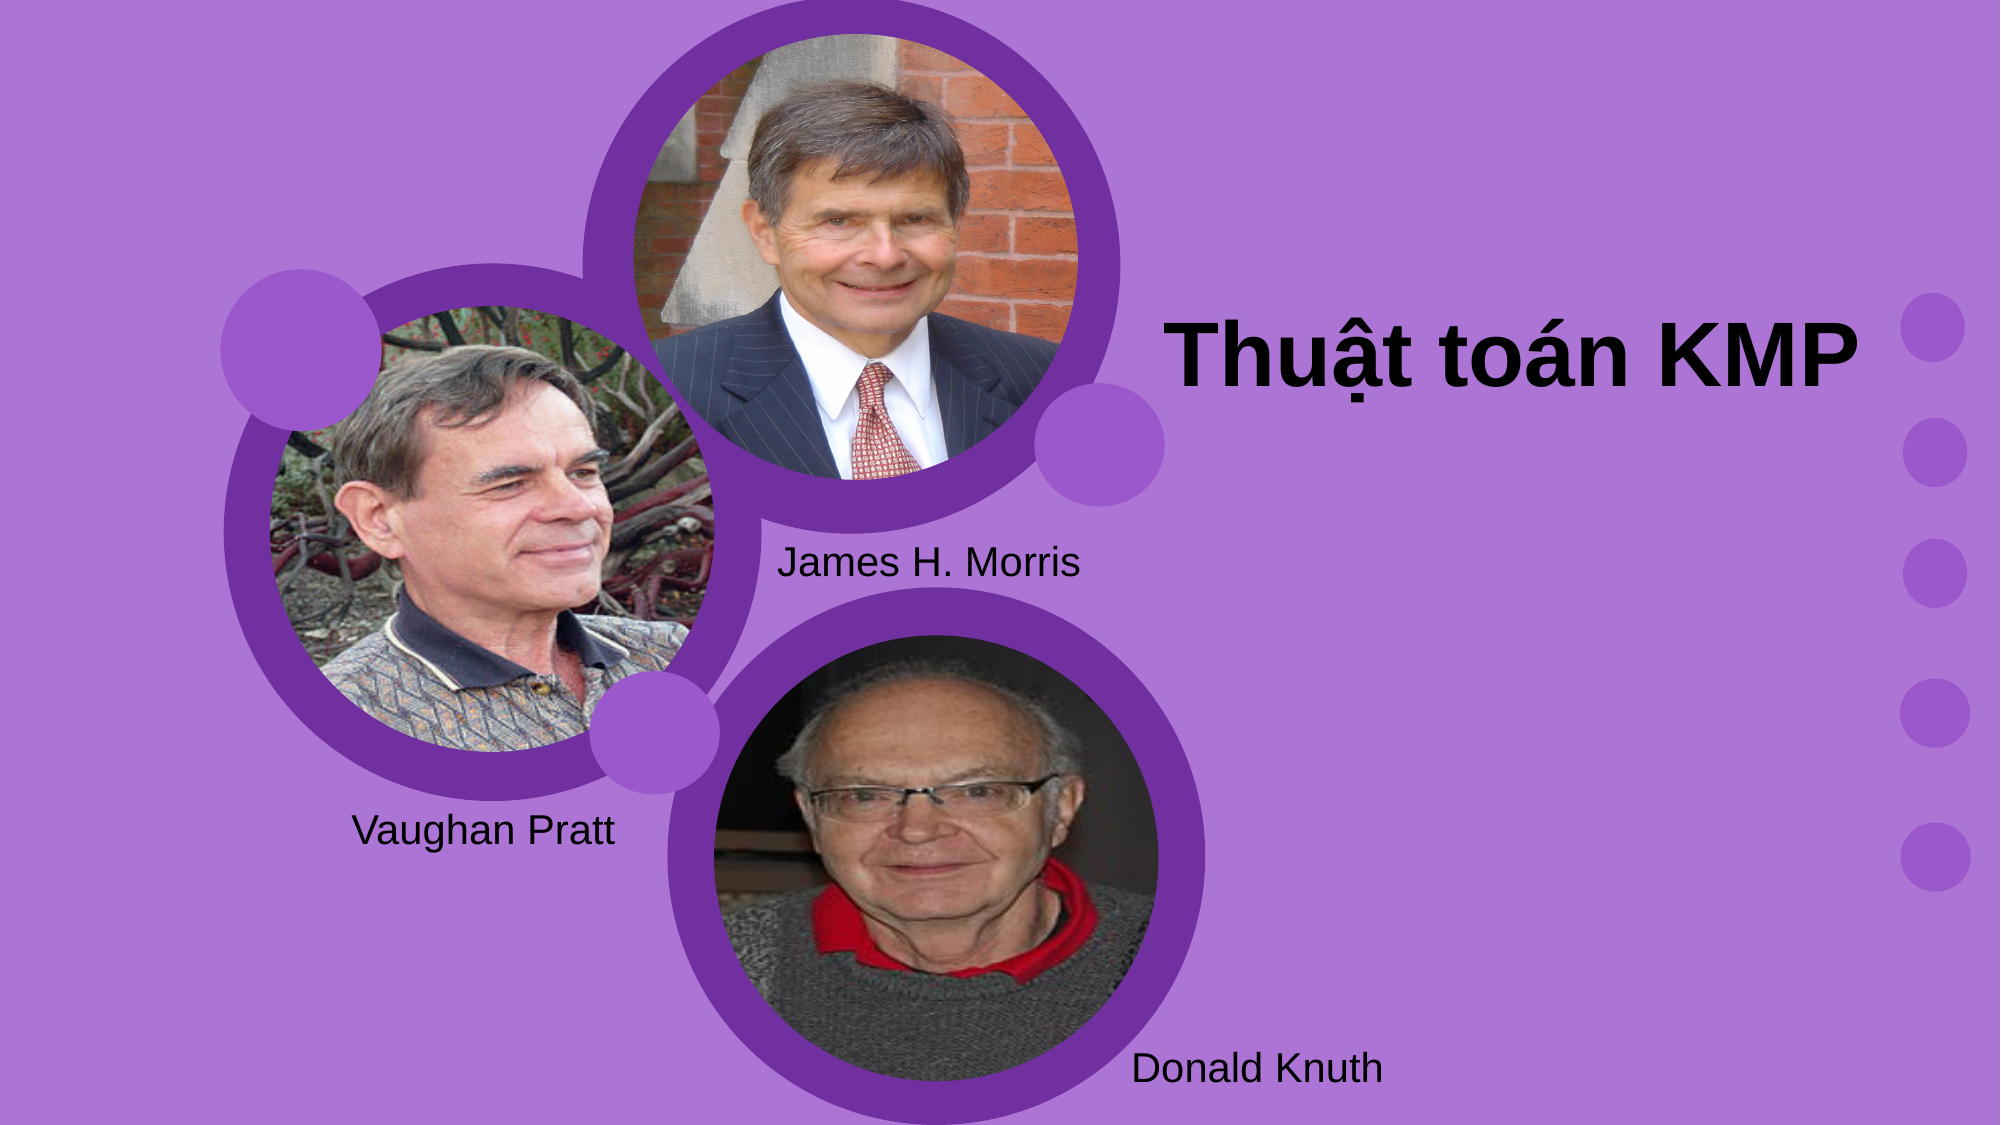

Nội dung 3

Thuyết trình ở đây

Thuật toán KMP

James H. Morris

Vaughan Pratt

Donald Knuth

Ghi chú nội dung 4
Thuyết trình ở đây nhé